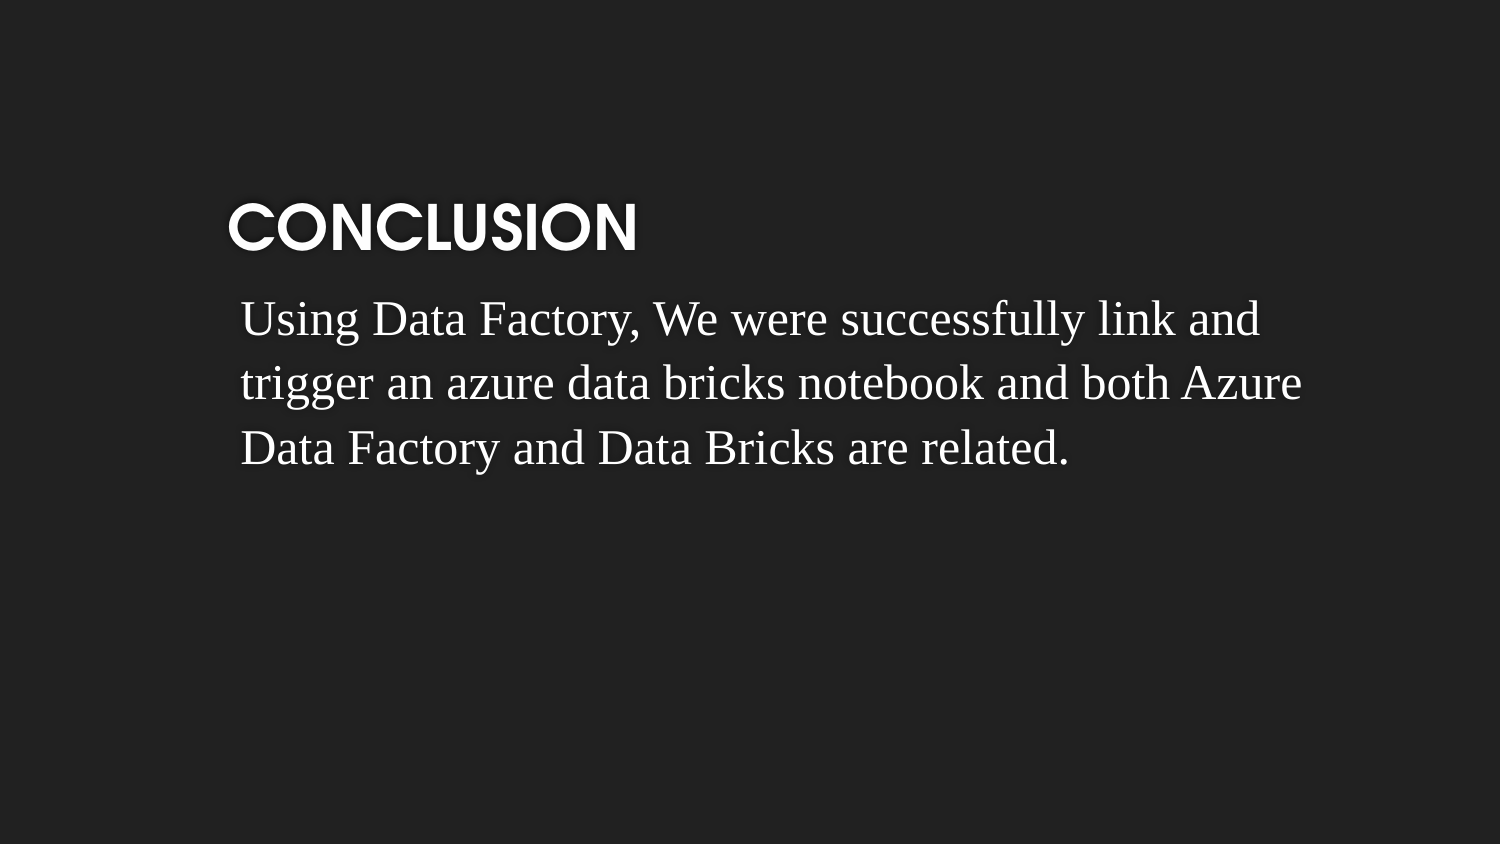

# CONCLUSION
Using Data Factory, We were successfully link and trigger an azure data bricks notebook and both Azure Data Factory and Data Bricks are related.